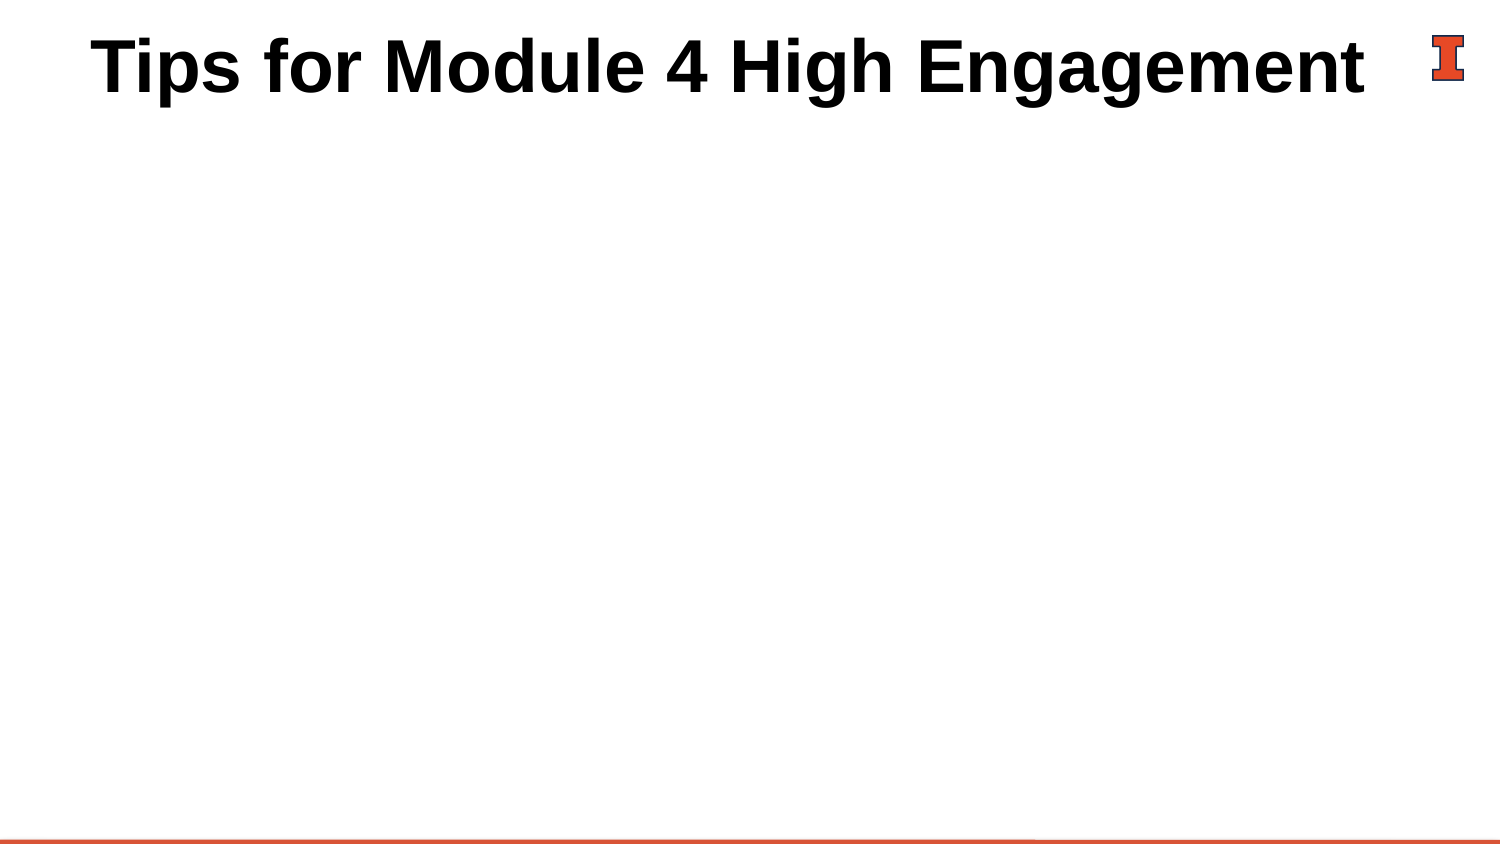

# Tips for Module 4 High Engagement